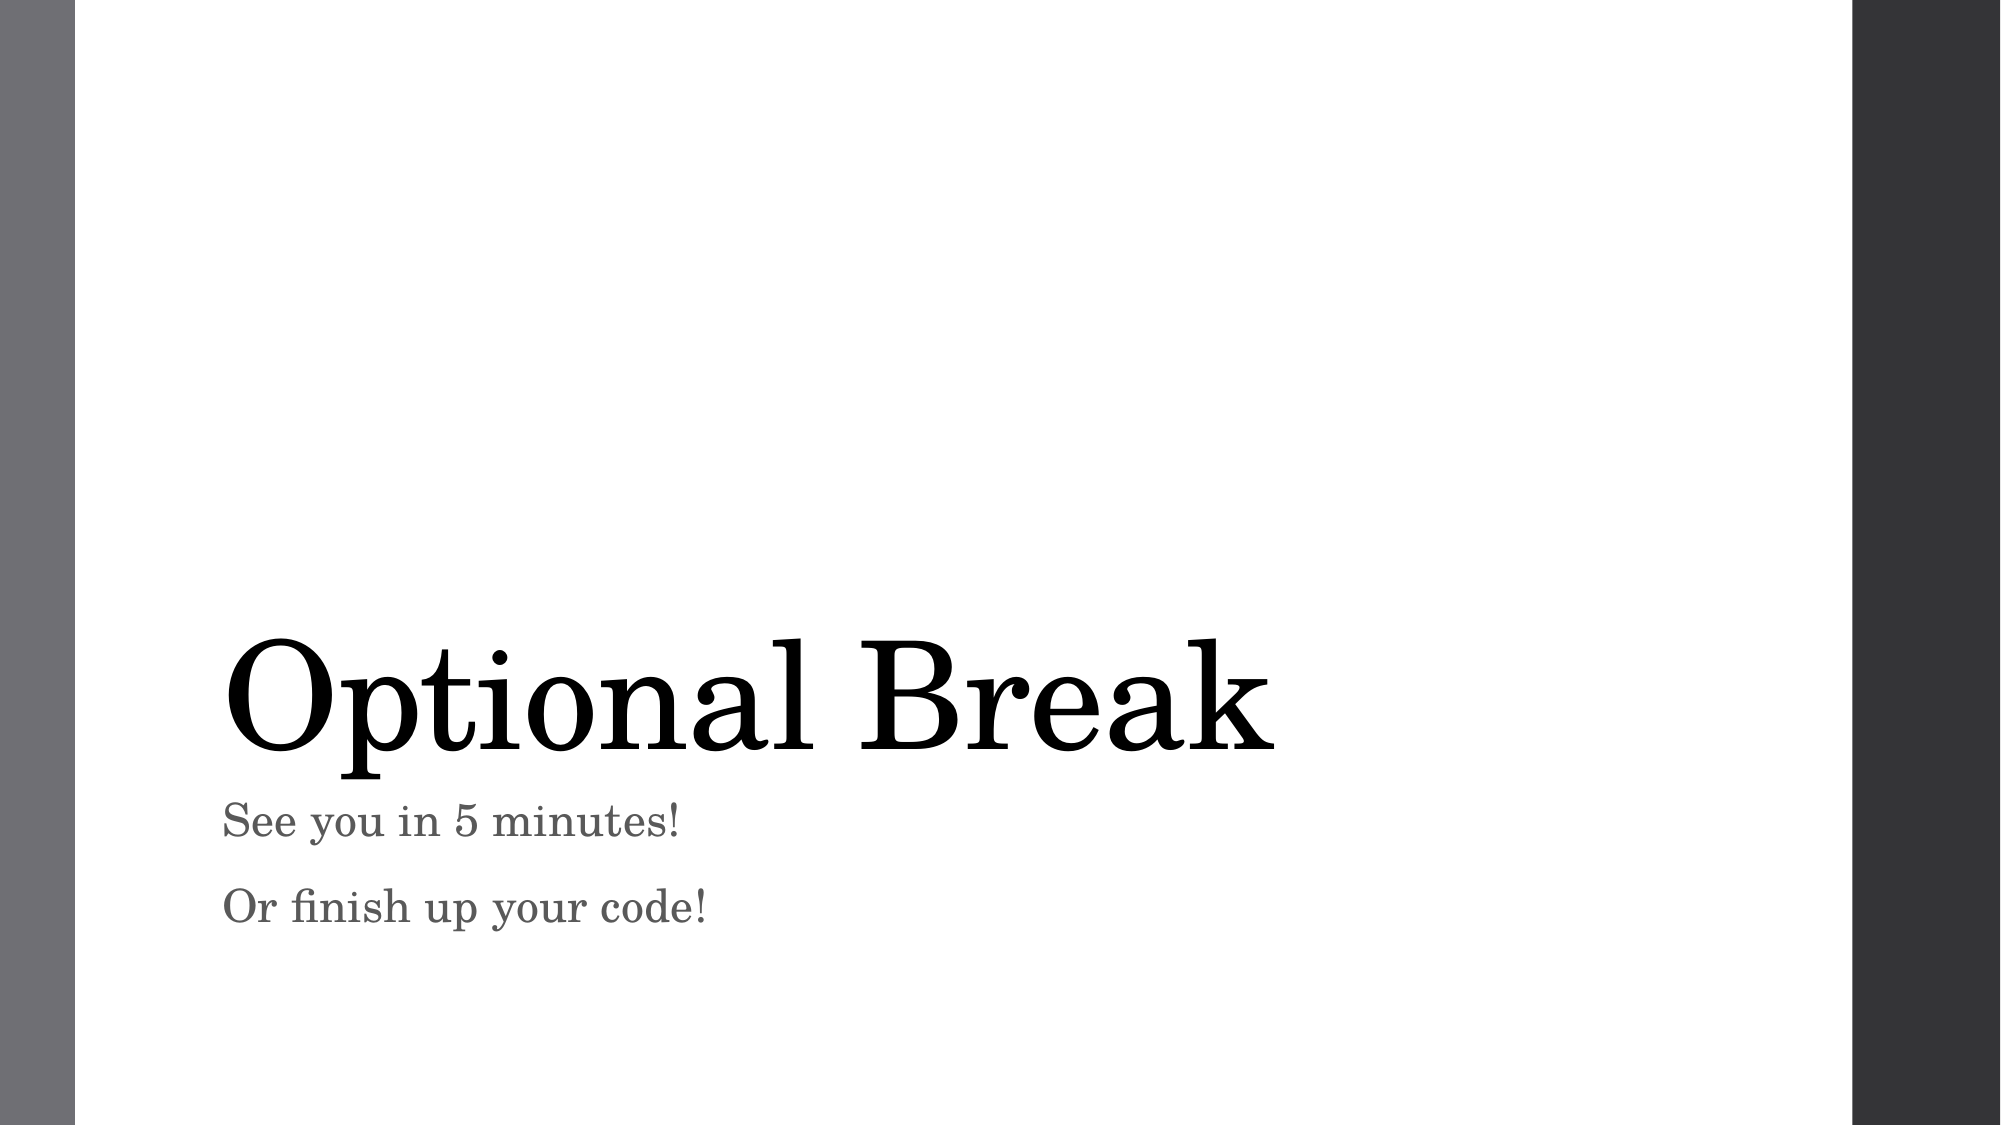

# Optional Break
See you in 5 minutes!
Or finish up your code!